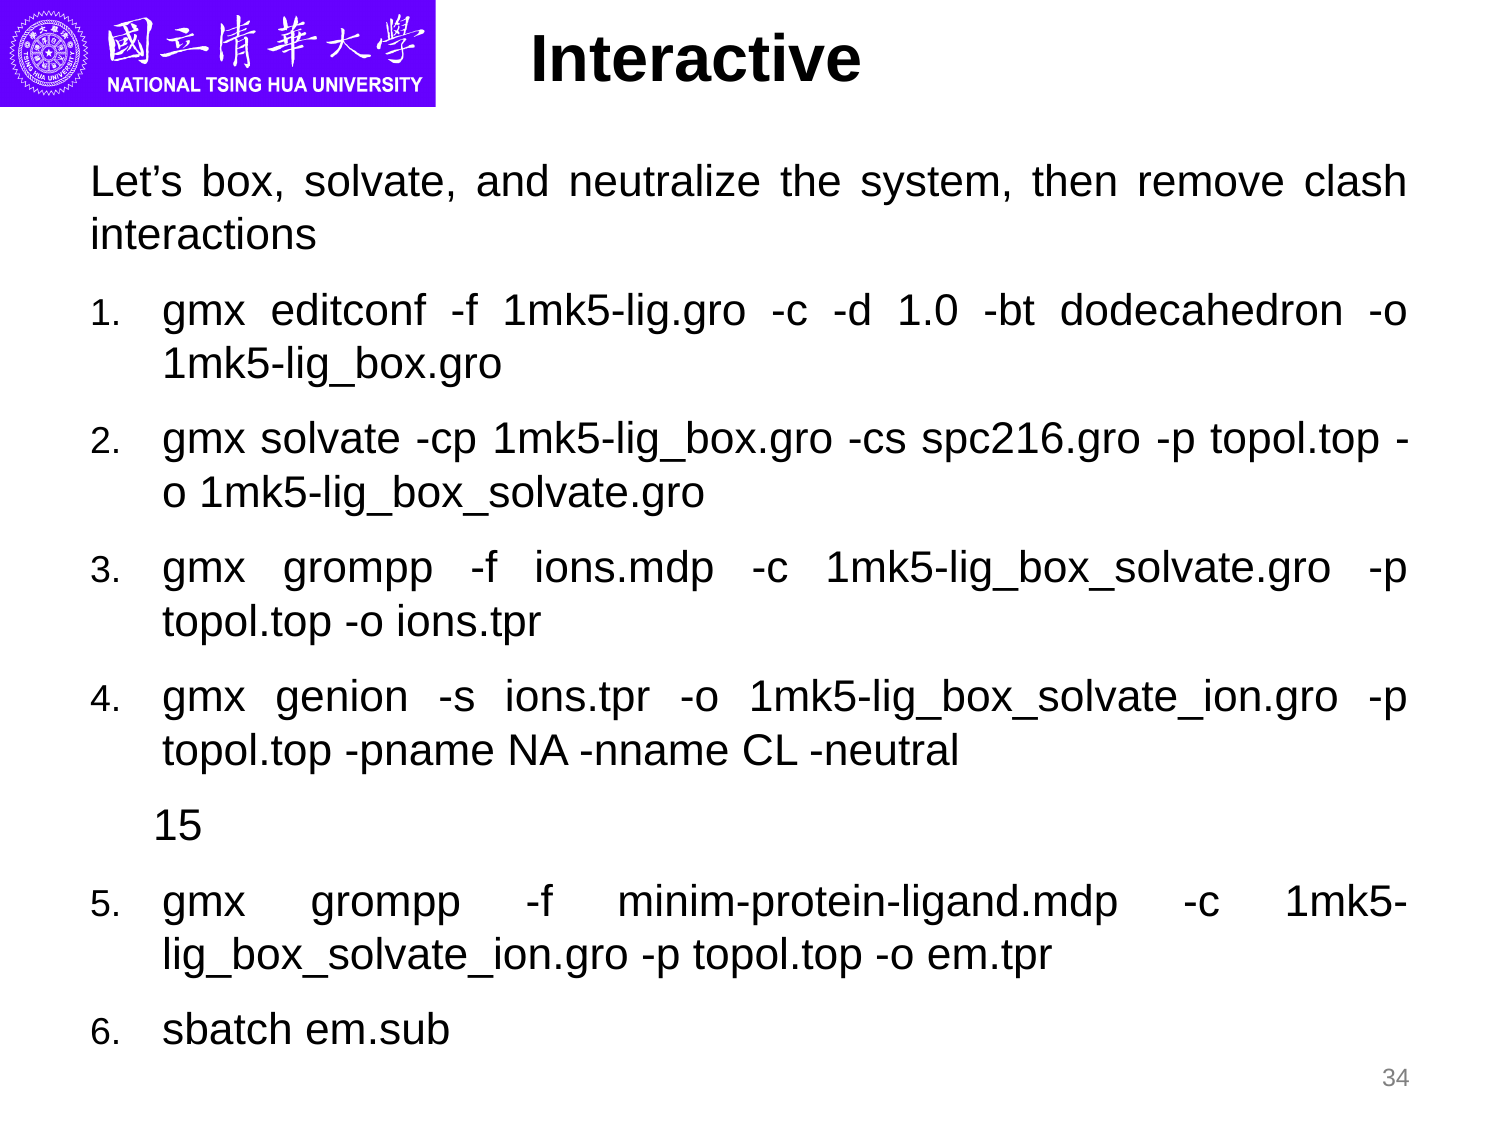

# Interactive
Let’s box, solvate, and neutralize the system, then remove clash interactions
gmx editconf -f 1mk5-lig.gro -c -d 1.0 -bt dodecahedron -o 1mk5-lig_box.gro
gmx solvate -cp 1mk5-lig_box.gro -cs spc216.gro -p topol.top -o 1mk5-lig_box_solvate.gro
gmx grompp -f ions.mdp -c 1mk5-lig_box_solvate.gro -p topol.top -o ions.tpr
gmx genion -s ions.tpr -o 1mk5-lig_box_solvate_ion.gro -p topol.top -pname NA -nname CL -neutral
15
gmx grompp -f minim-protein-ligand.mdp -c 1mk5-lig_box_solvate_ion.gro -p topol.top -o em.tpr
sbatch em.sub

34